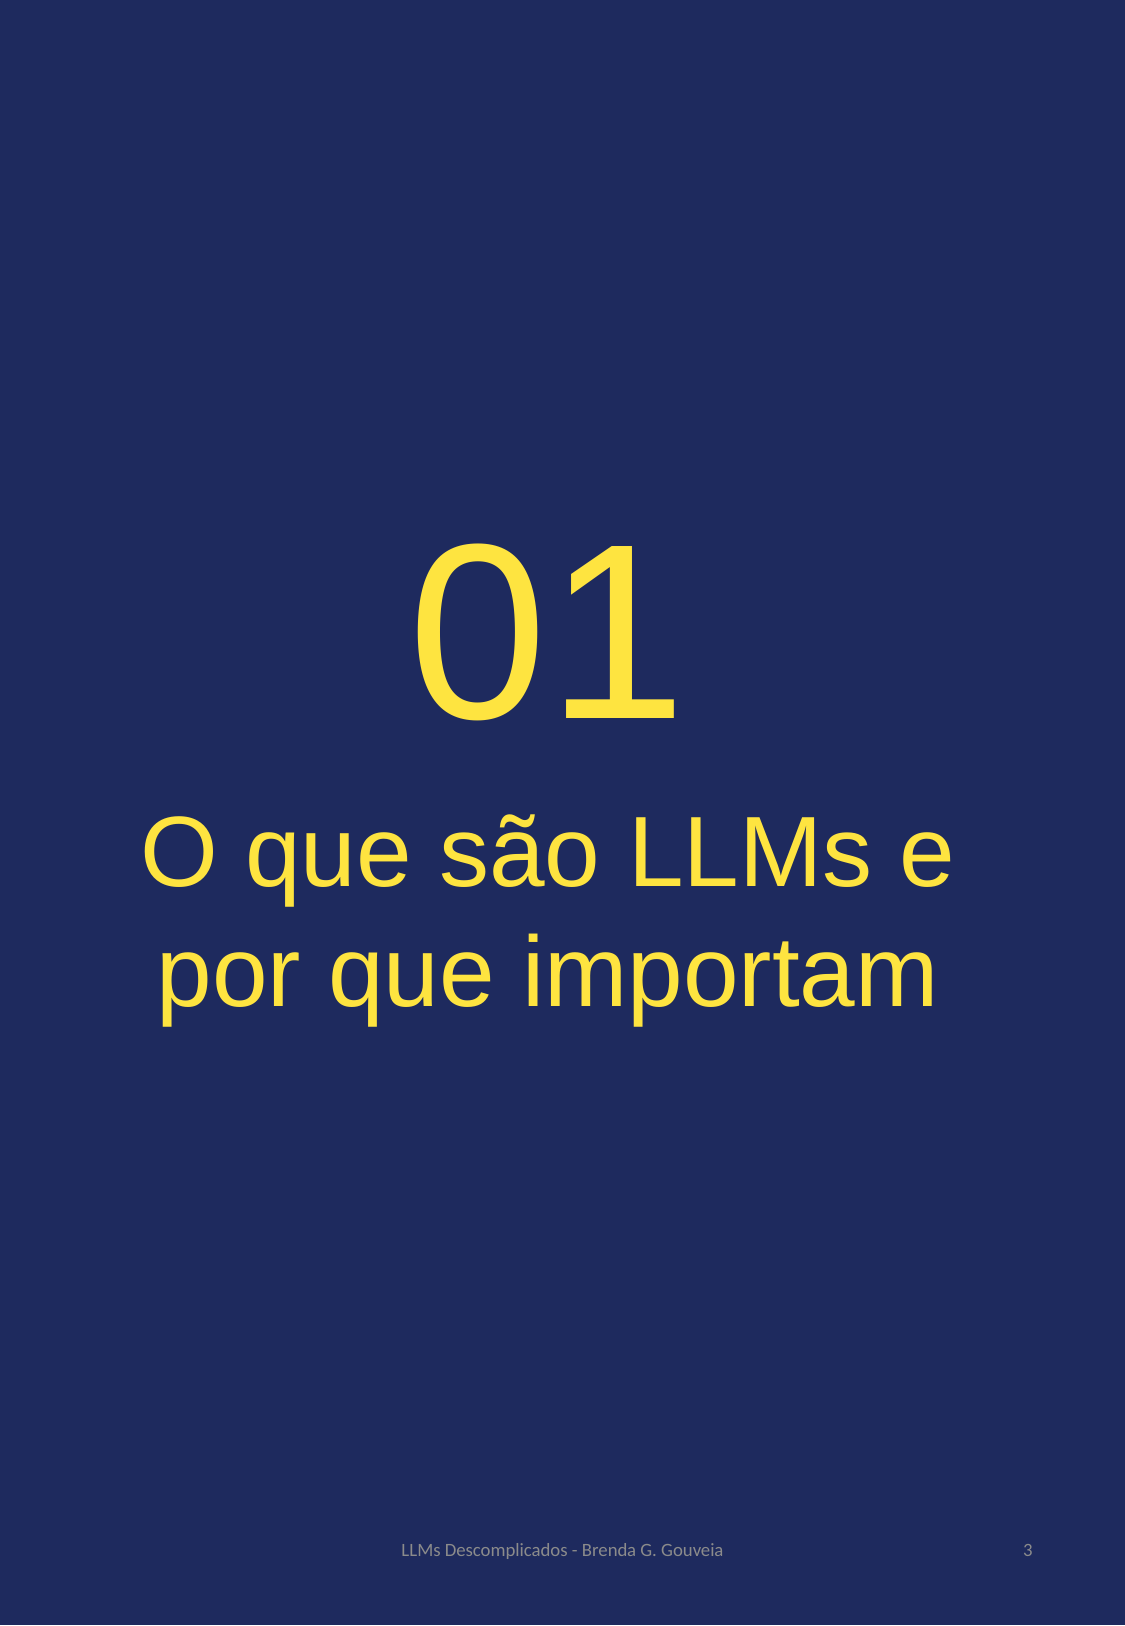

01
O que são LLMs e por que importam

LLMs Descomplicados - Brenda G. Gouveia
3